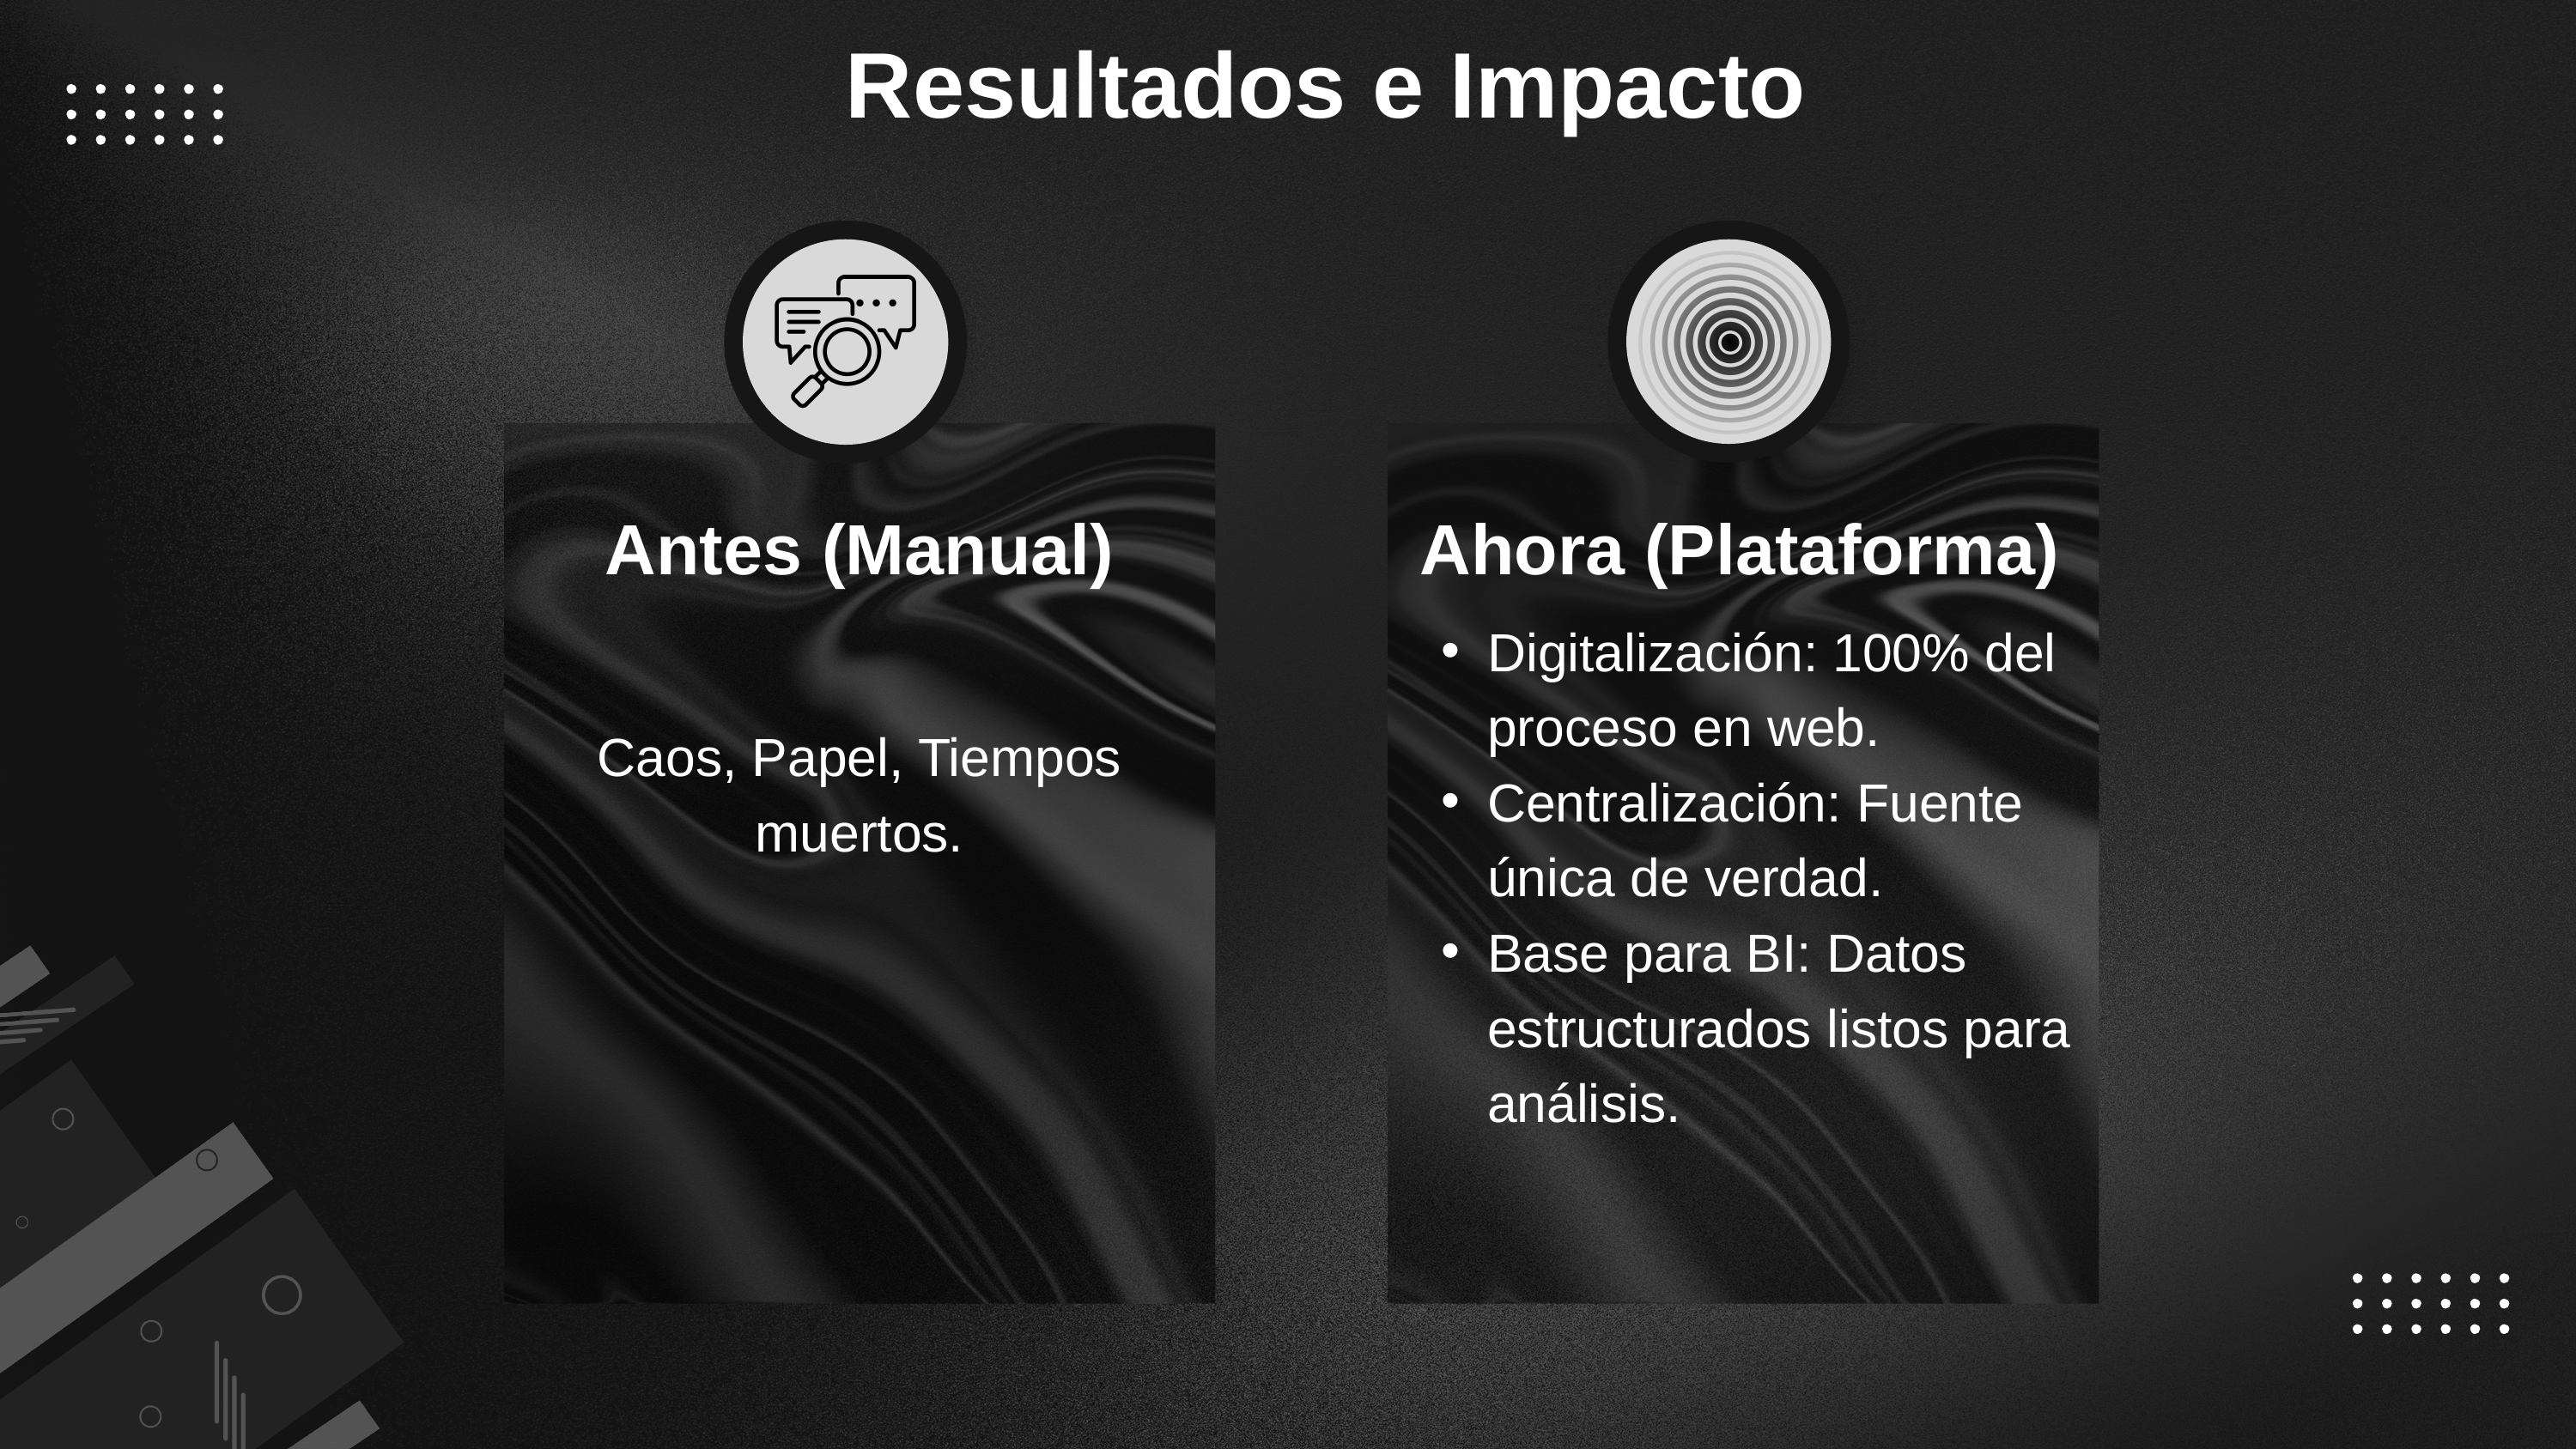

Resultados e Impacto

Antes (Manual)
Ahora (Plataforma)
Digitalización: 100% del proceso en web.
Centralización: Fuente única de verdad.
Base para BI: Datos estructurados listos para análisis.
Caos, Papel, Tiempos muertos.